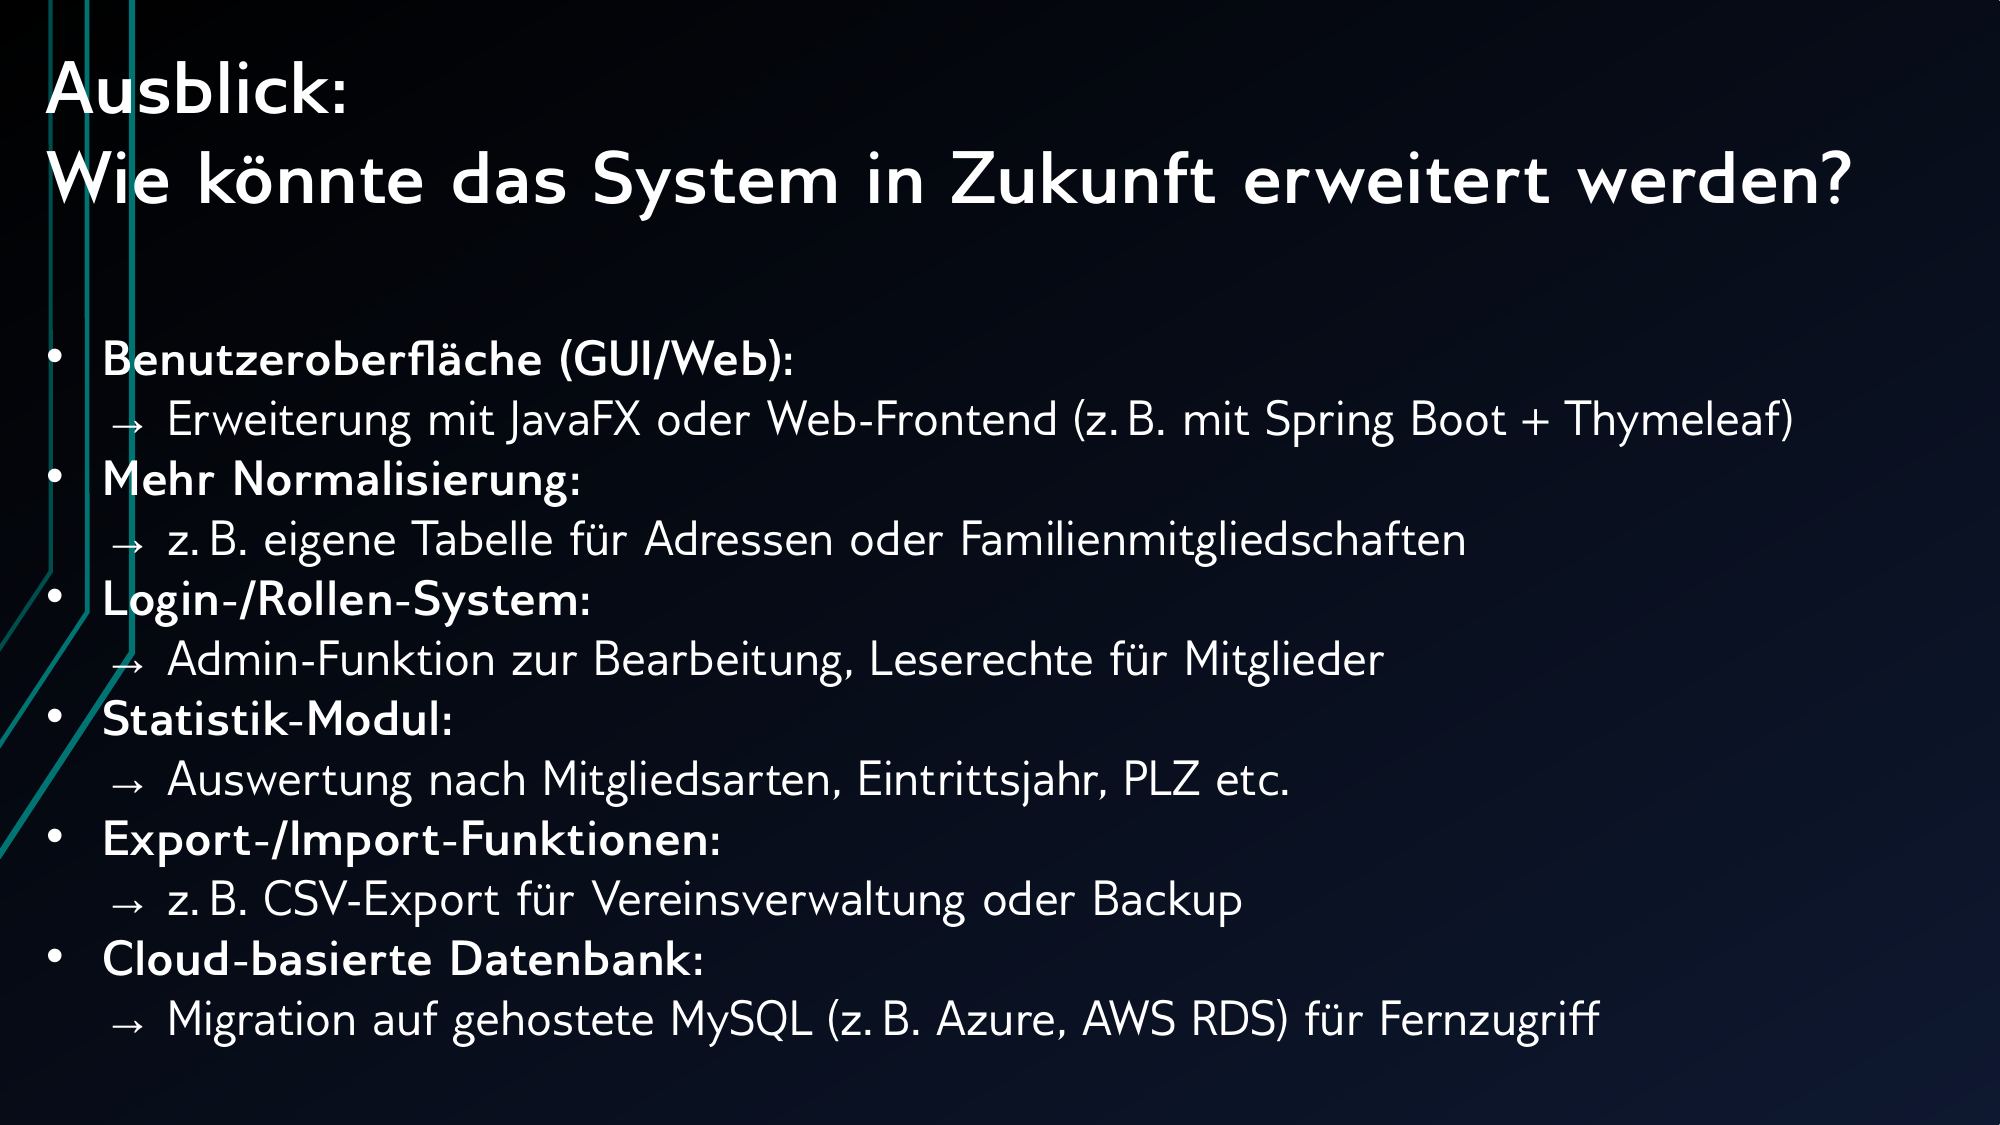

Ausblick:
Wie könnte das System in Zukunft erweitert werden?
Benutzeroberfläche (GUI/Web):
→ Erweiterung mit JavaFX oder Web-Frontend (z. B. mit Spring Boot + Thymeleaf)
Mehr Normalisierung:
→ z. B. eigene Tabelle für Adressen oder Familienmitgliedschaften
Login-/Rollen-System:
→ Admin-Funktion zur Bearbeitung, Leserechte für Mitglieder
Statistik-Modul:
→ Auswertung nach Mitgliedsarten, Eintrittsjahr, PLZ etc.
Export-/Import-Funktionen:
→ z. B. CSV-Export für Vereinsverwaltung oder Backup
Cloud-basierte Datenbank:
→ Migration auf gehostete MySQL (z. B. Azure, AWS RDS) für Fernzugriff